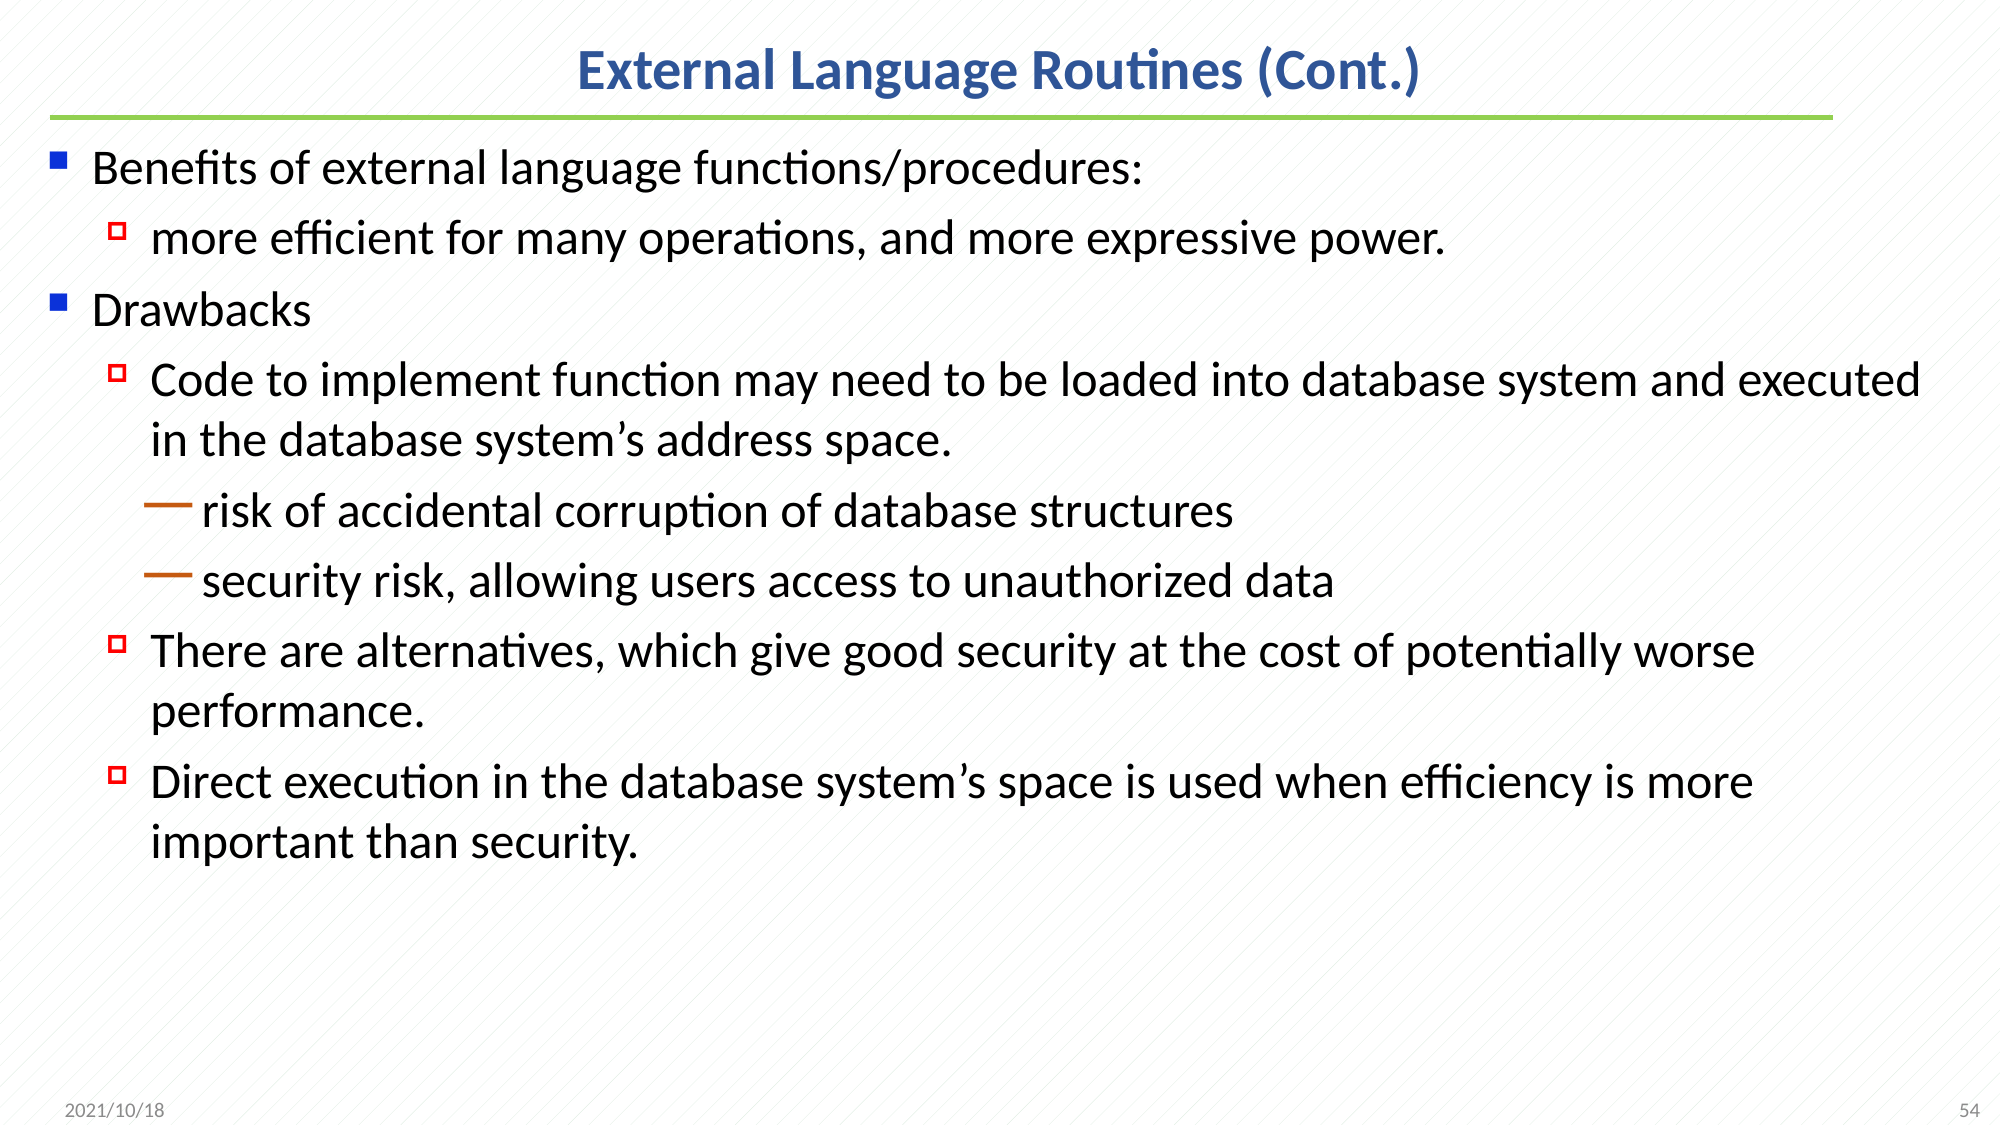

# External Language Routines (Cont.)
Benefits of external language functions/procedures:
more efficient for many operations, and more expressive power.
Drawbacks
Code to implement function may need to be loaded into database system and executed in the database system’s address space.
risk of accidental corruption of database structures
security risk, allowing users access to unauthorized data
There are alternatives, which give good security at the cost of potentially worse performance.
Direct execution in the database system’s space is used when efficiency is more important than security.

54
2021/10/18